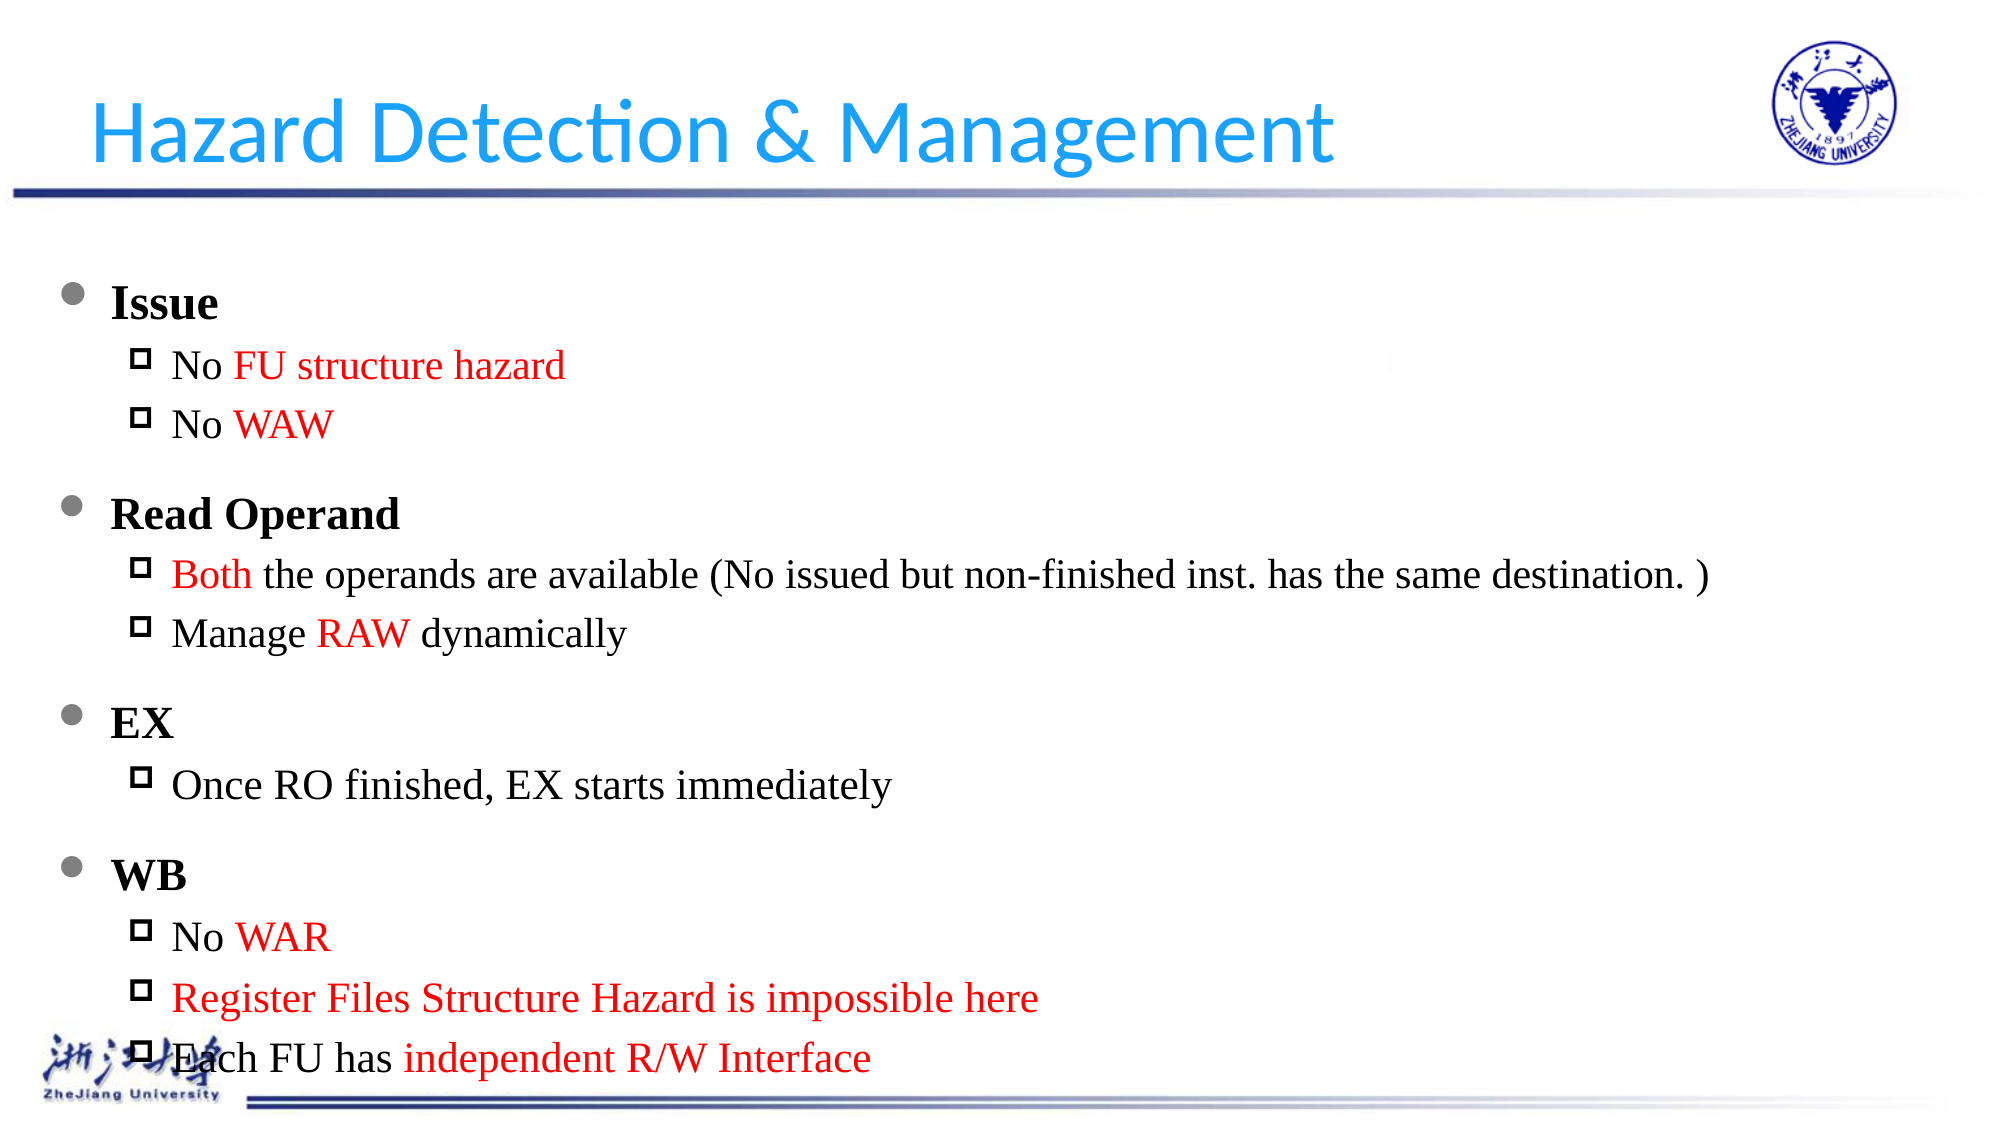

# Hazard Detection & Management
Issue
No FU structure hazard
No WAW
Read Operand
Both the operands are available (No issued but non-finished inst. has the same destination. )
Manage RAW dynamically
EX
Once RO finished, EX starts immediately
WB
No WAR
Register Files Structure Hazard is impossible here
Each FU has independent R/W Interface